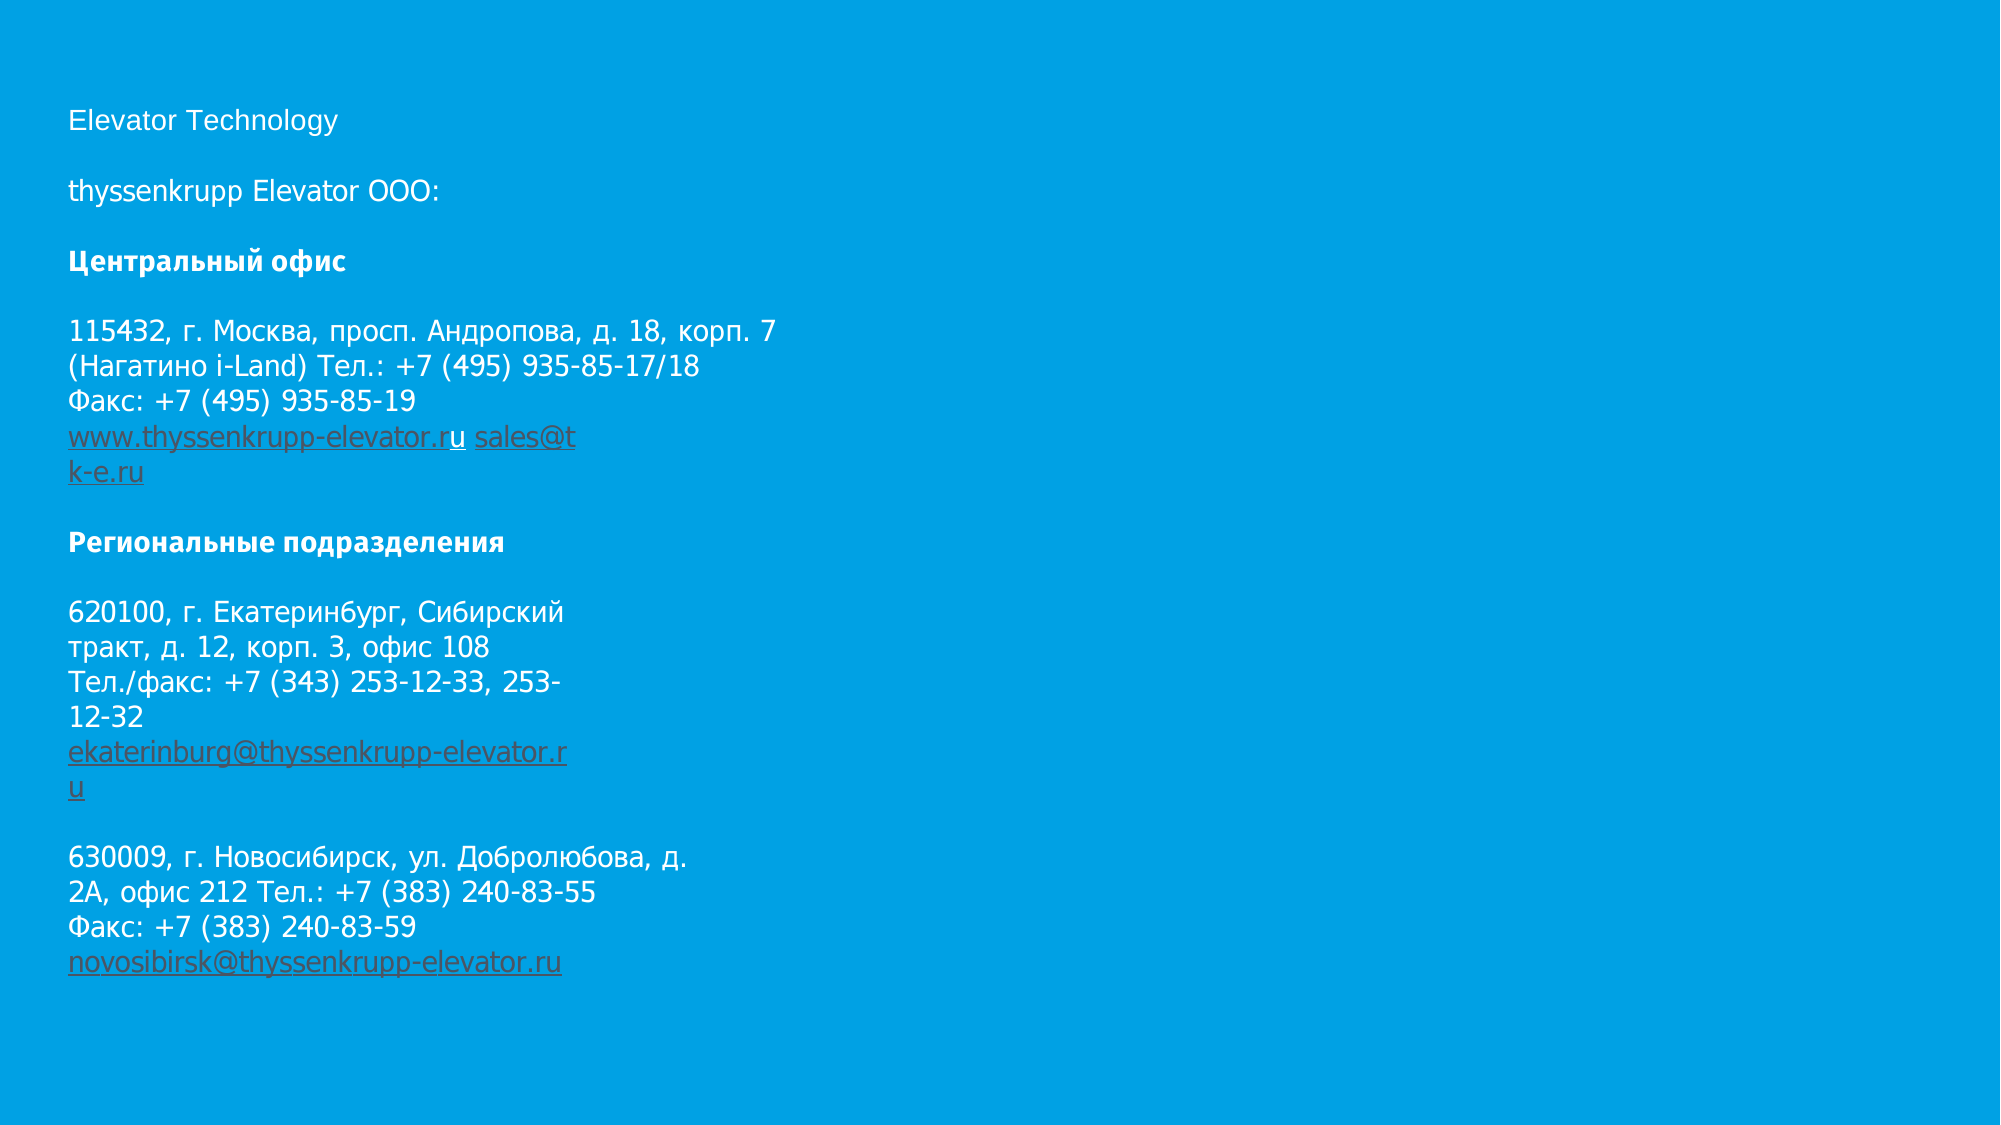

Elevator Technology

thyssenkrupp Elevator OOO:

Центральный офис

115432, г. Москва, просп. Андропова, д. 18, корп. 7 (Нагатино i-Land) Тел.: +7 (495) 935-85-17/18
Факс: +7 (495) 935-85-19
www.thyssenkrupp-elevator.ru sales@tk-e.ru

Региональные подразделения

620100, г. Екатеринбург, Сибирский тракт, д. 12, корп. 3, офис 108
Тел./факс: +7 (343) 253-12-33, 253-12-32
ekaterinburg@thyssenkrupp-elevator.ru

630009, г. Новосибирск, ул. Добролюбова, д. 2А, офис 212 Тел.: +7 (383) 240-83-55
Факс: +7 (383) 240-83-59
novosibirsk@thyssenkrupp-elevator.ru